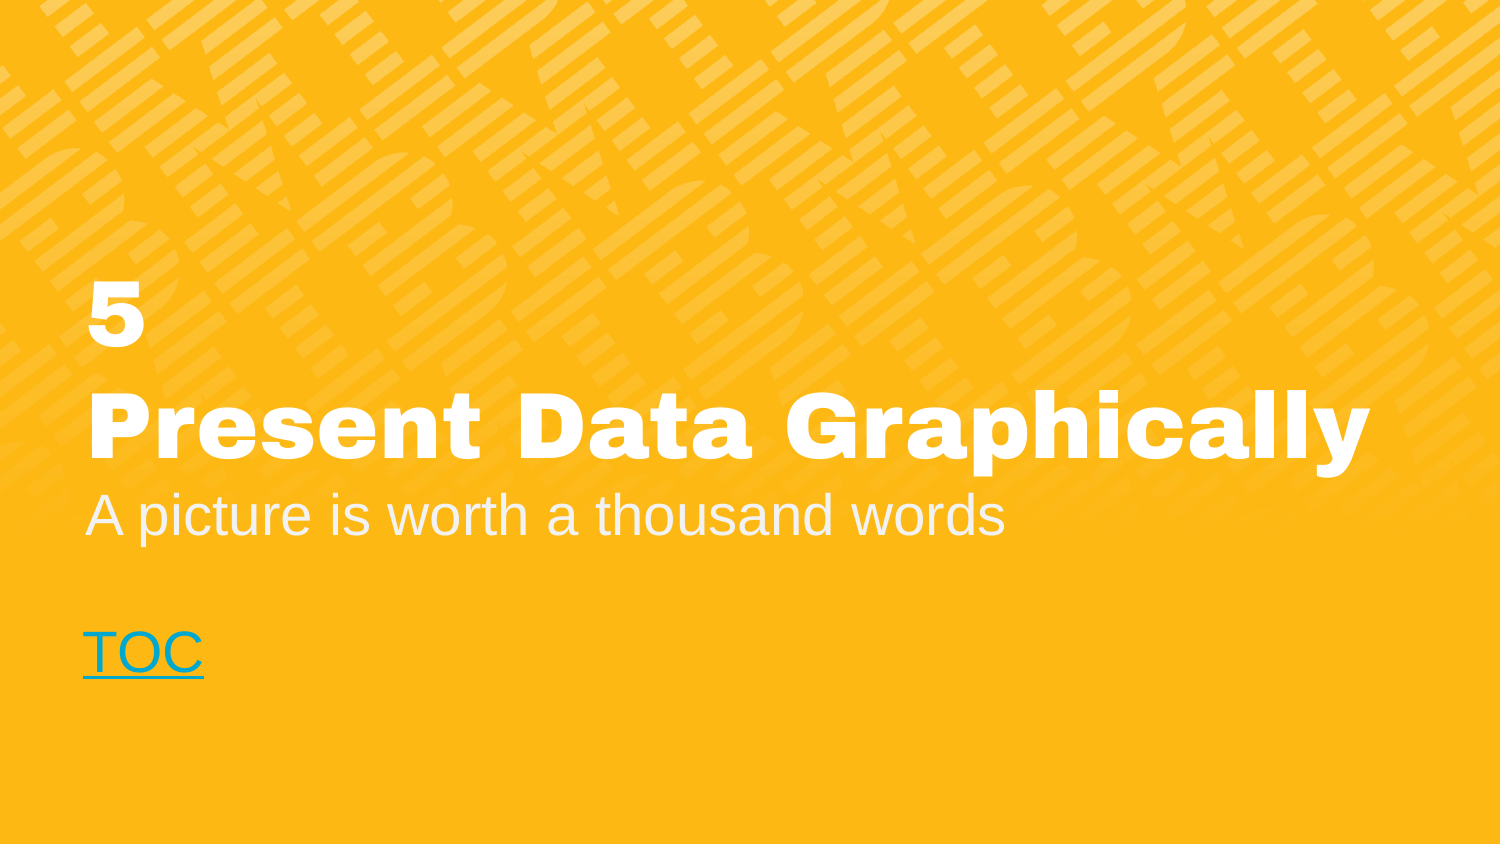

# 5 Present Data Graphically A picture is worth a thousand words
TOC